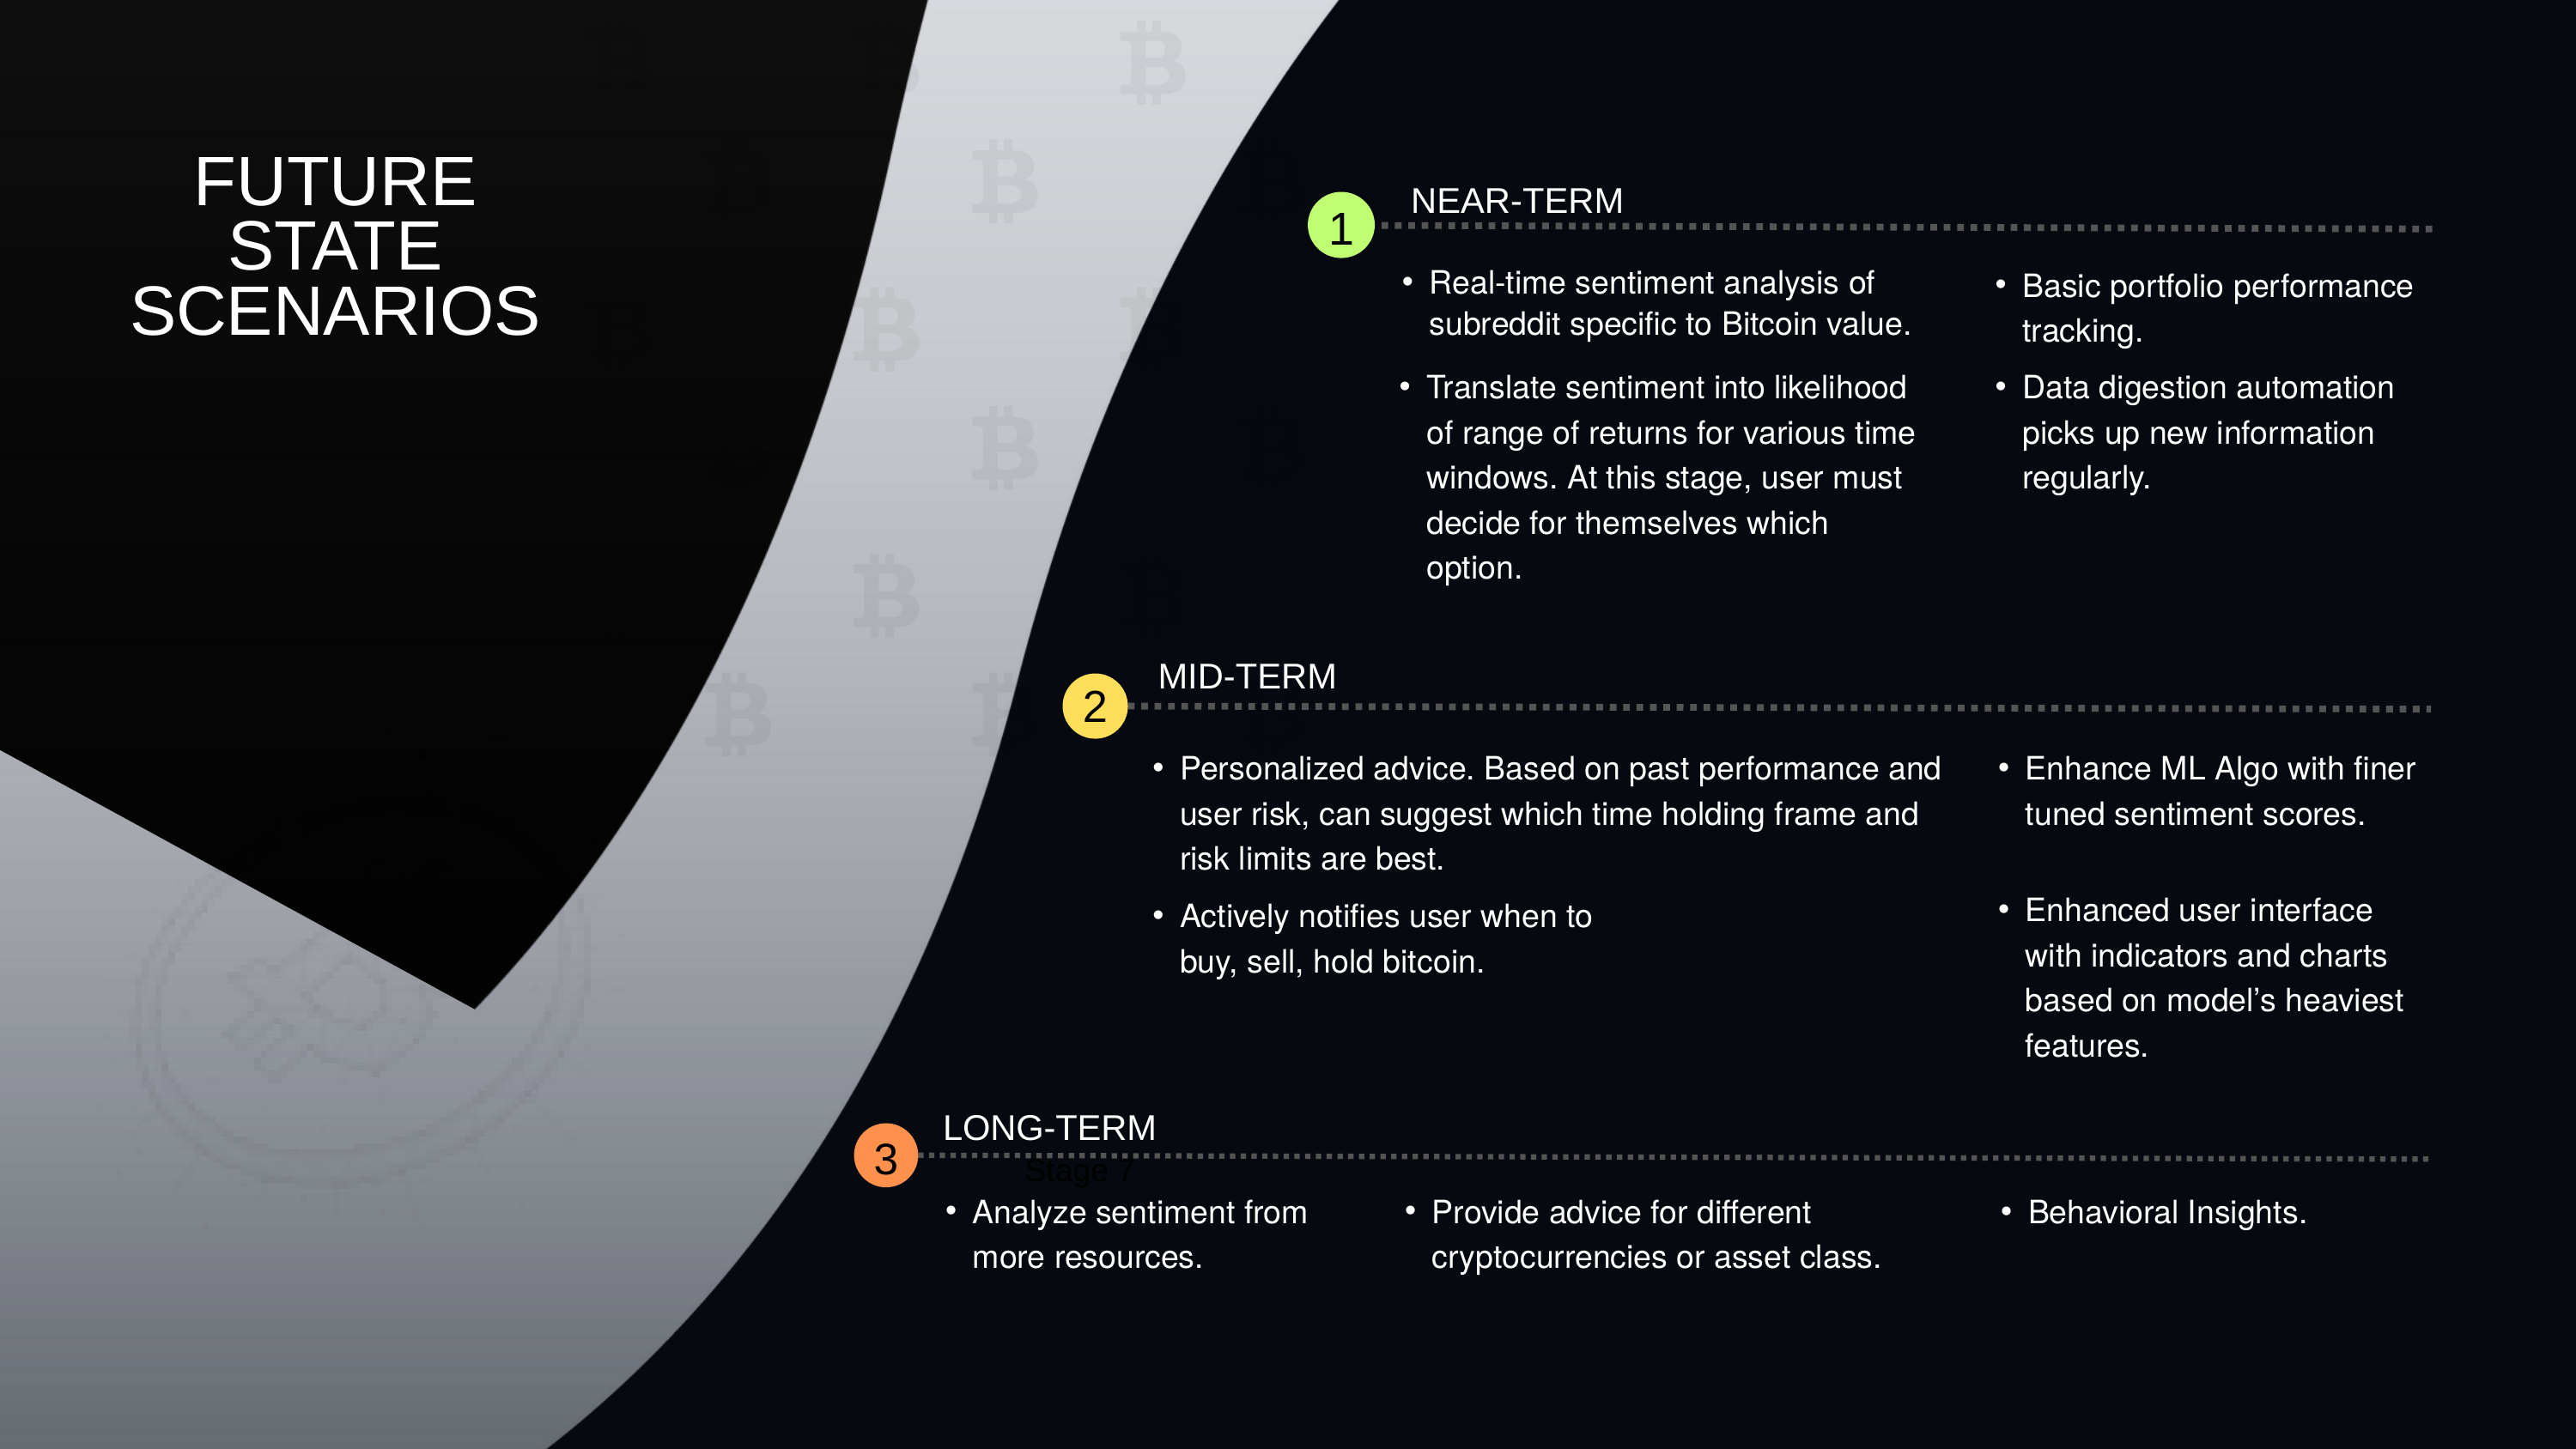

FUTURE STATE SCENARIOS
NEAR-TERM
1

Basic portfolio performance tracking.
Real-time sentiment analysis of subreddit specific to Bitcoin value.
Translate sentiment into likelihood of range of returns for various time windows. At this stage, user must decide for themselves which option.
Data digestion automation picks up new information regularly.
MID-TERM
2

Personalized advice. Based on past performance and user risk, can suggest which time holding frame and risk limits are best.
Enhance ML Algo with finer tuned sentiment scores.
Enhanced user interface with indicators and charts based on model’s heaviest features.
Actively notifies user when to buy, sell, hold bitcoin.
LONG-TERM
3

Stage 7

Analyze sentiment from more resources.
Provide advice for different cryptocurrencies or asset class.
Behavioral Insights.